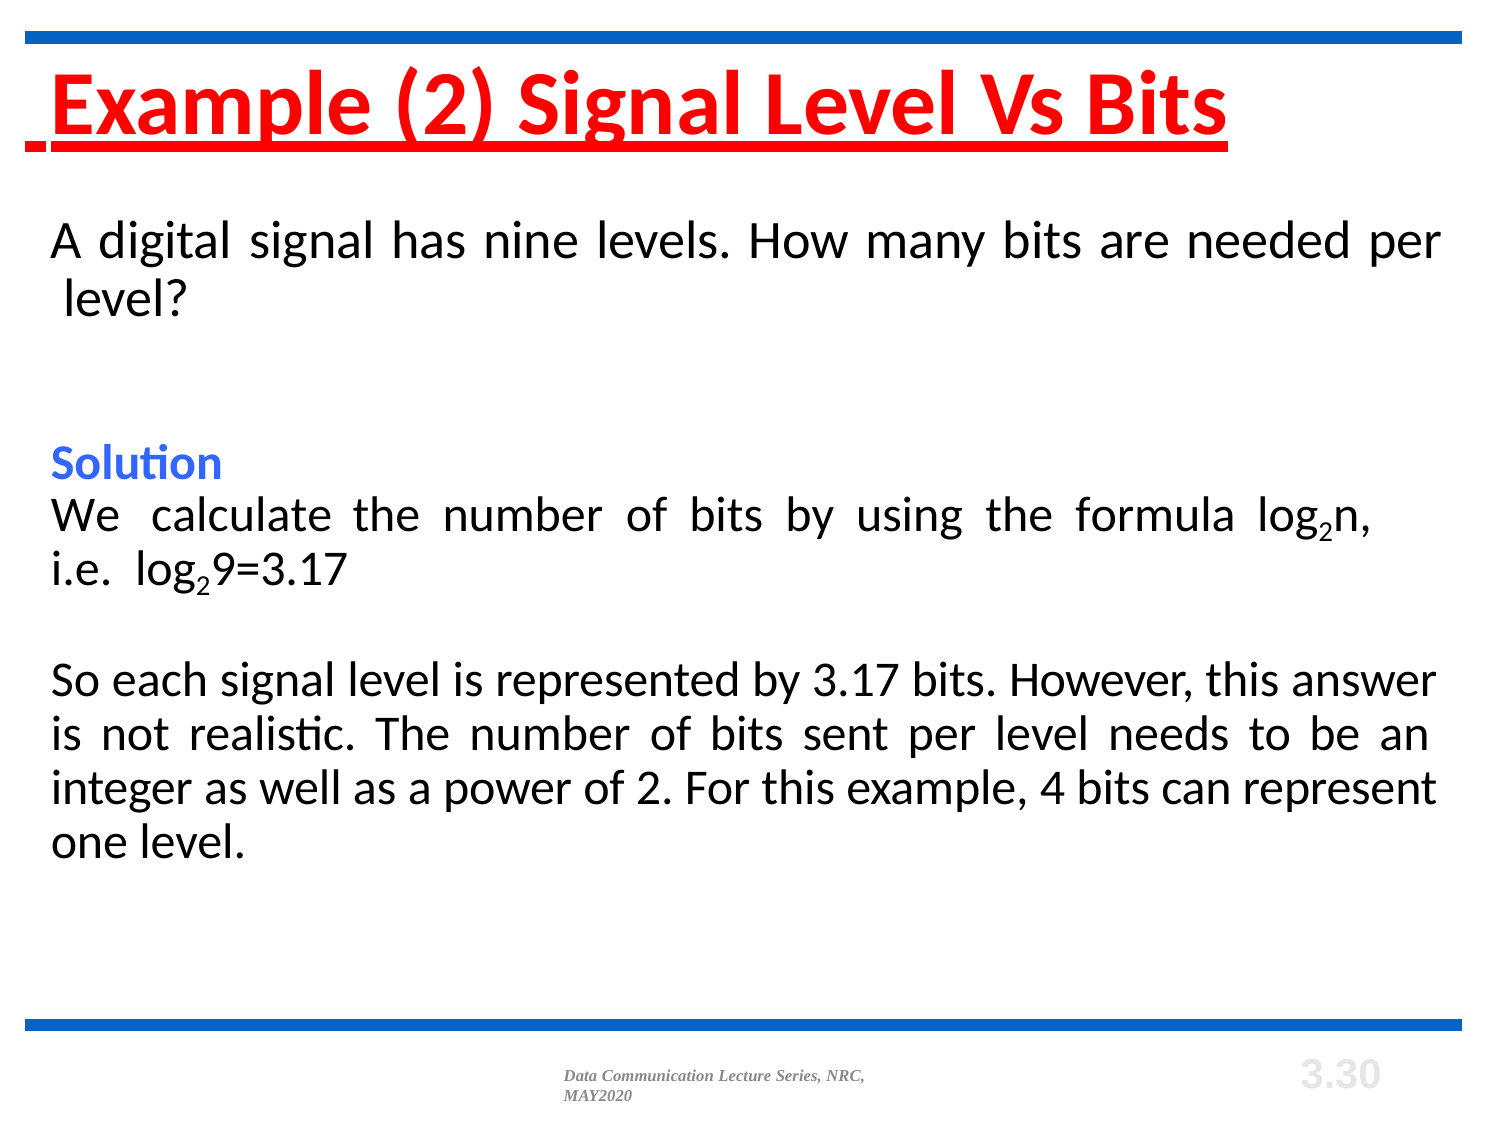

# Example (2) Signal Level Vs Bits
A digital signal has nine levels. How many bits are needed per  level?

Solution
We	calculate	the	number	of	bits	by	using	the	formula	log2n,	i.e.  log29=3.17

So each signal level is represented by 3.17 bits. However, this answer  is not realistic. The number of bits sent per level needs to be an  integer as well as a power of 2. For this example, 4 bits can represent  one level.

3.30
Data Communication Lecture Series, NRC, MAY2020